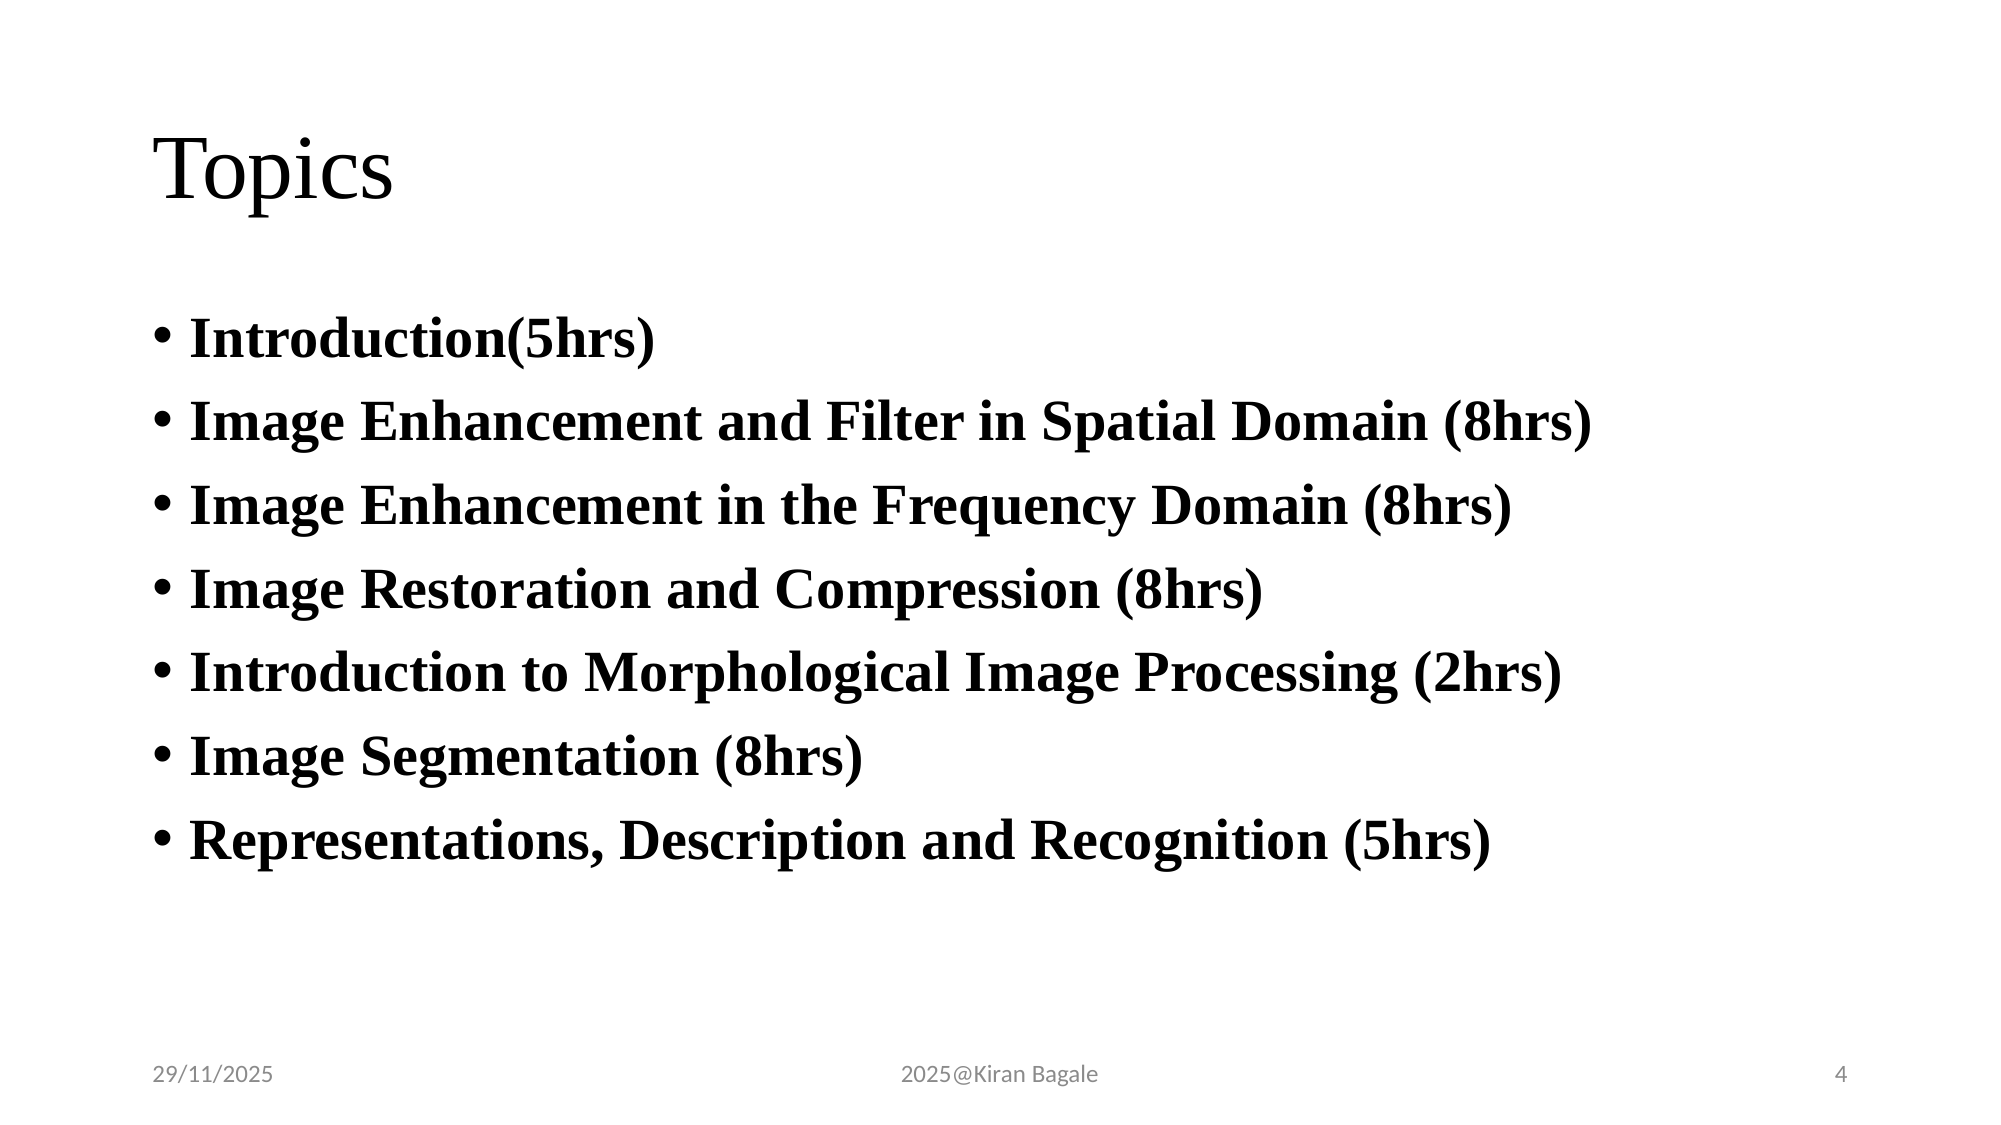

# Topics
Introduction(5hrs)
Image Enhancement and Filter in Spatial Domain (8hrs)
Image Enhancement in the Frequency Domain (8hrs)
Image Restoration and Compression (8hrs)
Introduction to Morphological Image Processing (2hrs)
Image Segmentation (8hrs)
Representations, Description and Recognition (5hrs)

29/11/2025
2025@Kiran Bagale
4